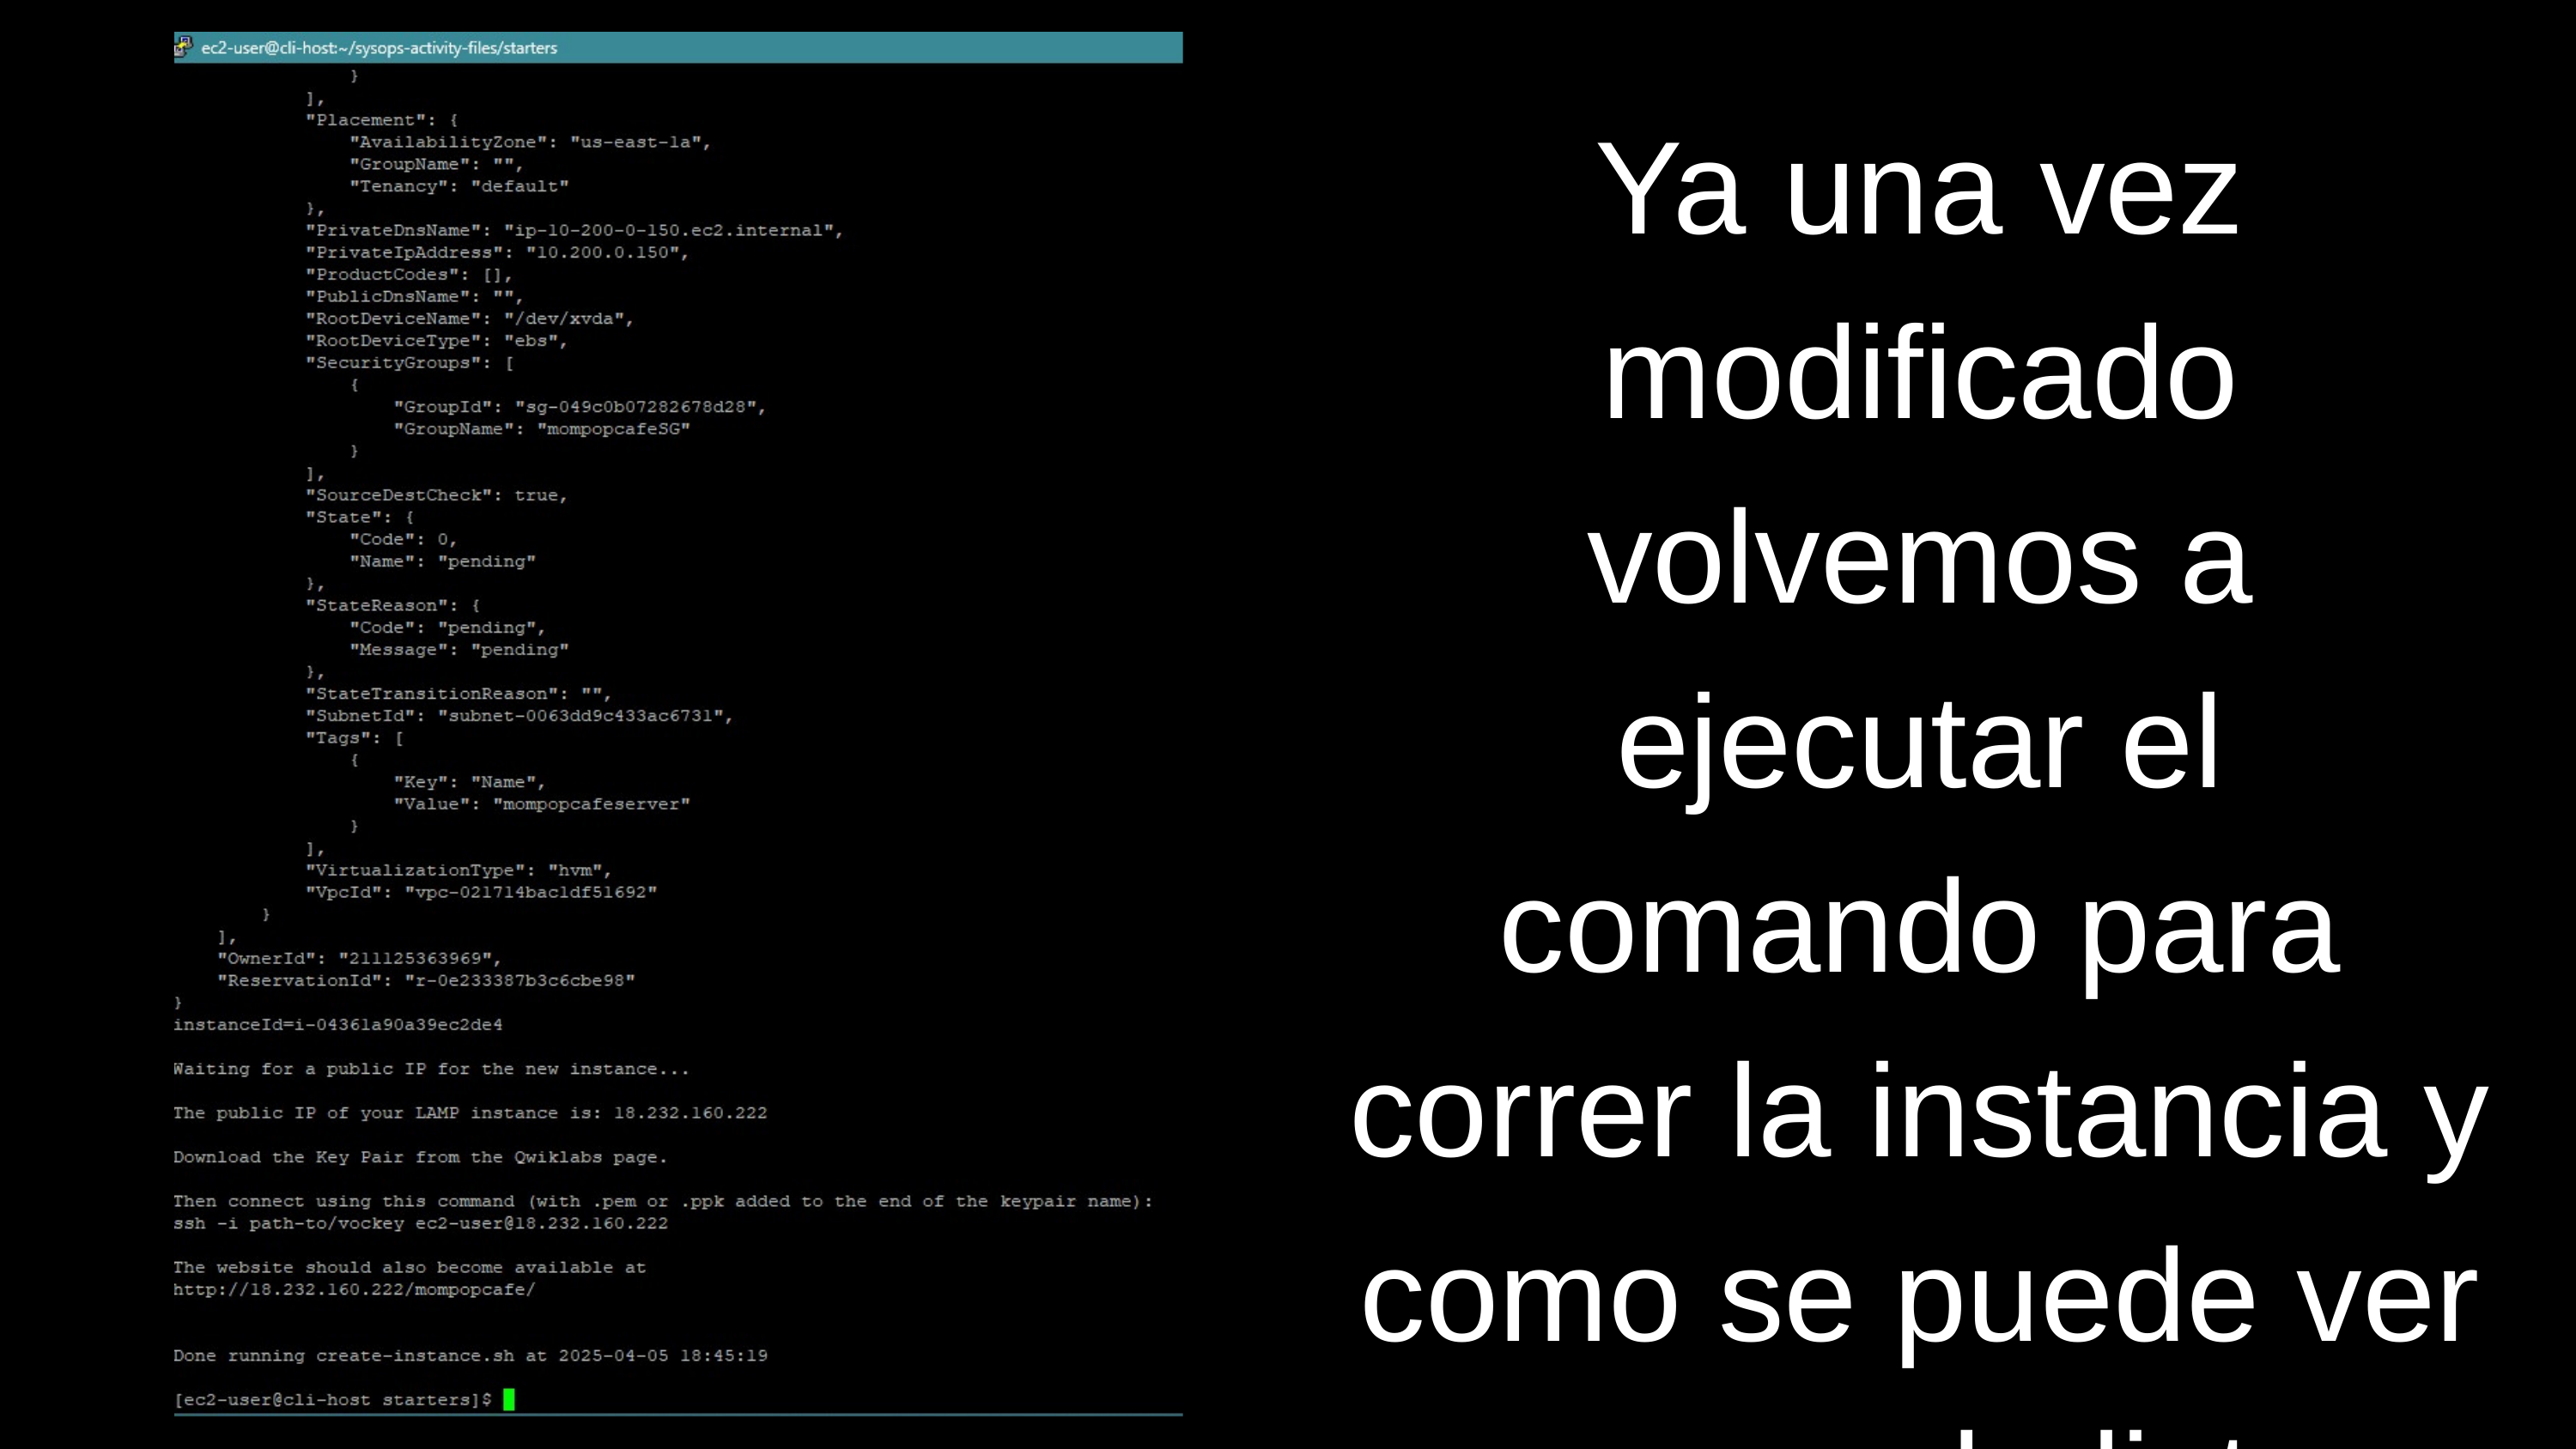

Ya una vez modificado volvemos a ejecutar el comando para correr la instancia y como se puede ver ya quedo listo